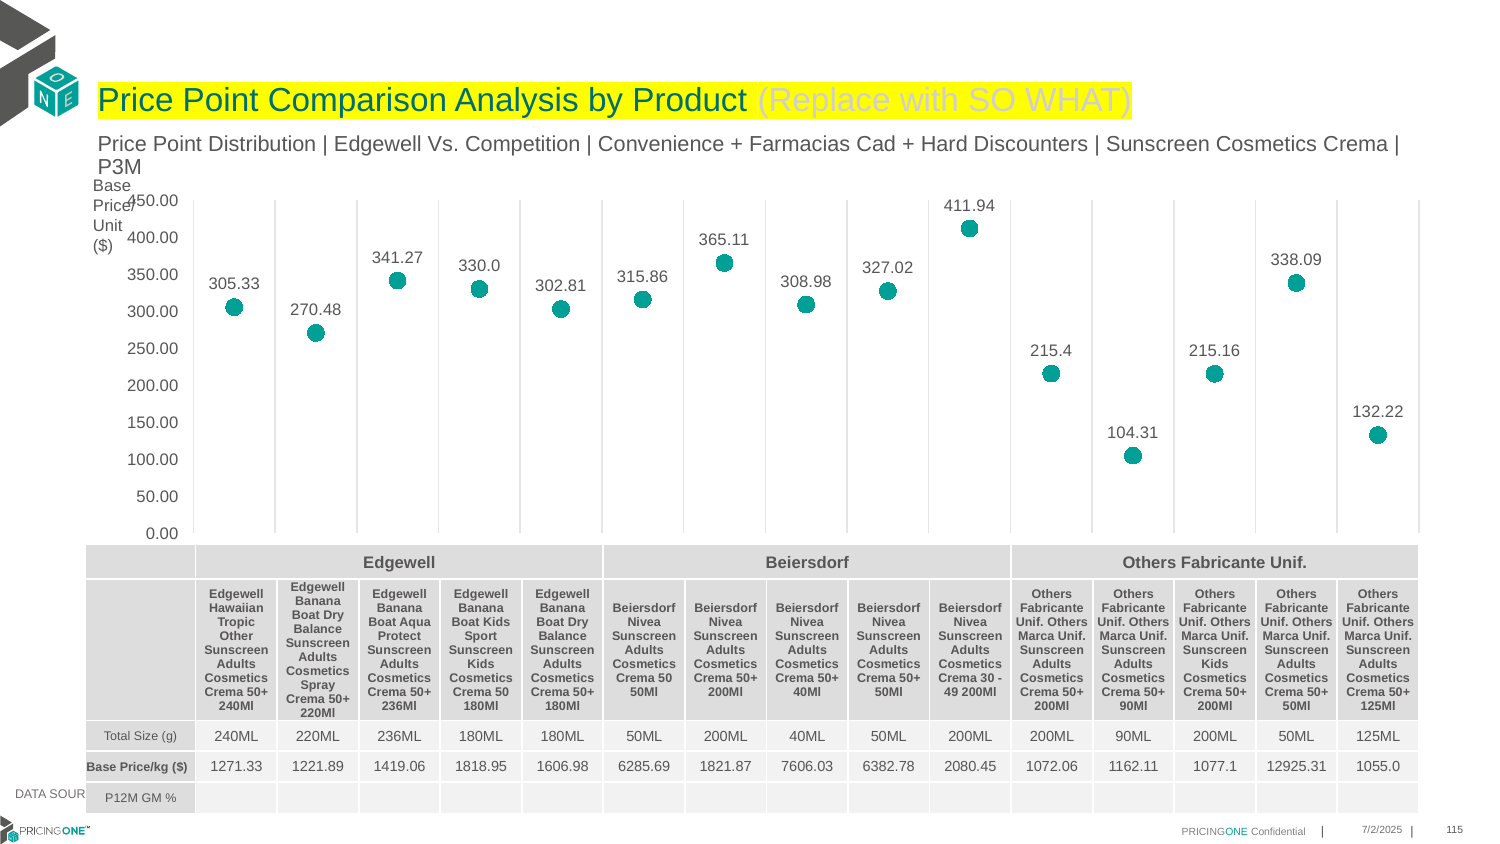

# Price Point Comparison Analysis by Product (Replace with SO WHAT)
Price Point Distribution | Edgewell Vs. Competition | Convenience + Farmacias Cad + Hard Discounters | Sunscreen Cosmetics Crema | P3M
Base Price/Unit ($)

### Chart

| Category | Base Price/Unit |
|---|---|
| Edgewell Hawaiian Tropic Other Sunscreen Adults Cosmetics Crema 50+ 240Ml | 305.33 |
| Edgewell Banana Boat Dry Balance Sunscreen Adults Cosmetics Spray Crema 50+ 220Ml | 270.48 |
| Edgewell Banana Boat Aqua Protect Sunscreen Adults Cosmetics Crema 50+ 236Ml | 341.27 |
| Edgewell Banana Boat Kids Sport Sunscreen Kids Cosmetics Crema 50 180Ml | 330.0 |
| Edgewell Banana Boat Dry Balance Sunscreen Adults Cosmetics Crema 50+ 180Ml | 302.81 |
| Beiersdorf Nivea Sunscreen Adults Cosmetics Crema 50 50Ml | 315.86 |
| Beiersdorf Nivea Sunscreen Adults Cosmetics Crema 50+ 200Ml | 365.11 |
| Beiersdorf Nivea Sunscreen Adults Cosmetics Crema 50+ 40Ml | 308.98 |
| Beiersdorf Nivea Sunscreen Adults Cosmetics Crema 50+ 50Ml | 327.02 |
| Beiersdorf Nivea Sunscreen Adults Cosmetics Crema 30 - 49 200Ml | 411.94 |
| Others Fabricante Unif. Others Marca Unif. Sunscreen Adults Cosmetics Crema 50+ 200Ml | 215.4 |
| Others Fabricante Unif. Others Marca Unif. Sunscreen Adults Cosmetics Crema 50+ 90Ml | 104.31 |
| Others Fabricante Unif. Others Marca Unif. Sunscreen Kids Cosmetics Crema 50+ 200Ml | 215.16 |
| Others Fabricante Unif. Others Marca Unif. Sunscreen Adults Cosmetics Crema 50+ 50Ml | 338.09 |
| Others Fabricante Unif. Others Marca Unif. Sunscreen Adults Cosmetics Crema 50+ 125Ml | 132.22 |
|  | Edgewell | Edgewell | Edgewell | Edgewell | Edgewell | Beiersdorf | Beiersdorf | Beiersdorf | Beiersdorf | Beiersdorf | Others Fabricante Unif. | Others Fabricante Unif. | Others Fabricante Unif. | Others Fabricante Unif. | Others Fabricante Unif. |
| --- | --- | --- | --- | --- | --- | --- | --- | --- | --- | --- | --- | --- | --- | --- | --- |
|  | Edgewell Hawaiian Tropic Other Sunscreen Adults Cosmetics Crema 50+ 240Ml | Edgewell Banana Boat Dry Balance Sunscreen Adults Cosmetics Spray Crema 50+ 220Ml | Edgewell Banana Boat Aqua Protect Sunscreen Adults Cosmetics Crema 50+ 236Ml | Edgewell Banana Boat Kids Sport Sunscreen Kids Cosmetics Crema 50 180Ml | Edgewell Banana Boat Dry Balance Sunscreen Adults Cosmetics Crema 50+ 180Ml | Beiersdorf Nivea Sunscreen Adults Cosmetics Crema 50 50Ml | Beiersdorf Nivea Sunscreen Adults Cosmetics Crema 50+ 200Ml | Beiersdorf Nivea Sunscreen Adults Cosmetics Crema 50+ 40Ml | Beiersdorf Nivea Sunscreen Adults Cosmetics Crema 50+ 50Ml | Beiersdorf Nivea Sunscreen Adults Cosmetics Crema 30 - 49 200Ml | Others Fabricante Unif. Others Marca Unif. Sunscreen Adults Cosmetics Crema 50+ 200Ml | Others Fabricante Unif. Others Marca Unif. Sunscreen Adults Cosmetics Crema 50+ 90Ml | Others Fabricante Unif. Others Marca Unif. Sunscreen Kids Cosmetics Crema 50+ 200Ml | Others Fabricante Unif. Others Marca Unif. Sunscreen Adults Cosmetics Crema 50+ 50Ml | Others Fabricante Unif. Others Marca Unif. Sunscreen Adults Cosmetics Crema 50+ 125Ml |
| Total Size (g) | 240ML | 220ML | 236ML | 180ML | 180ML | 50ML | 200ML | 40ML | 50ML | 200ML | 200ML | 90ML | 200ML | 50ML | 125ML |
| Base Price/kg ($) | 1271.33 | 1221.89 | 1419.06 | 1818.95 | 1606.98 | 6285.69 | 1821.87 | 7606.03 | 6382.78 | 2080.45 | 1072.06 | 1162.11 | 1077.1 | 12925.31 | 1055.0 |
| P12M GM % |  |  |  |  |  |  |  |  |  |  |  |  |  |  |  |
DATA SOURCE: Trade Panel/Retailer Data | April  2025

7/2/2025
115